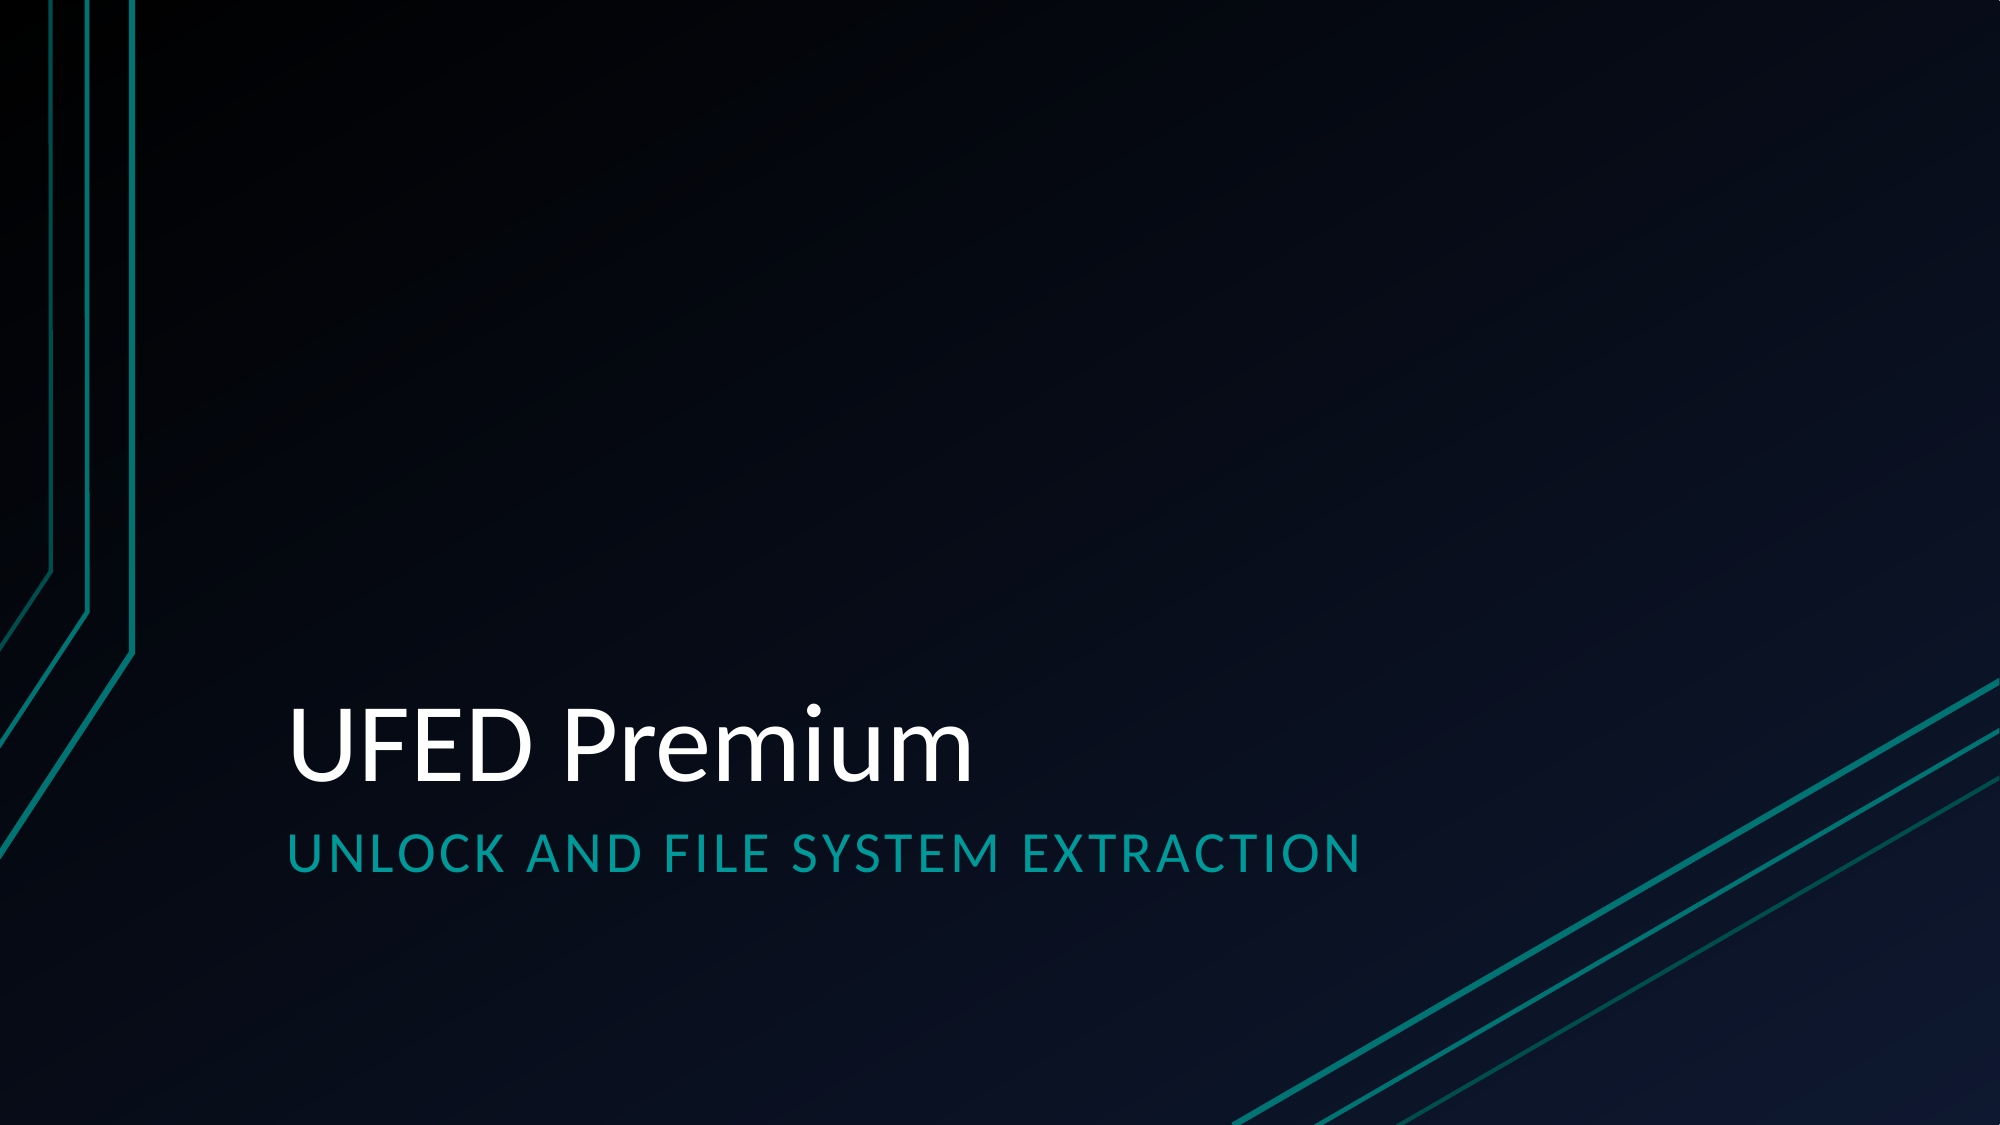

# UFED Premium
Unlock and file system extraction